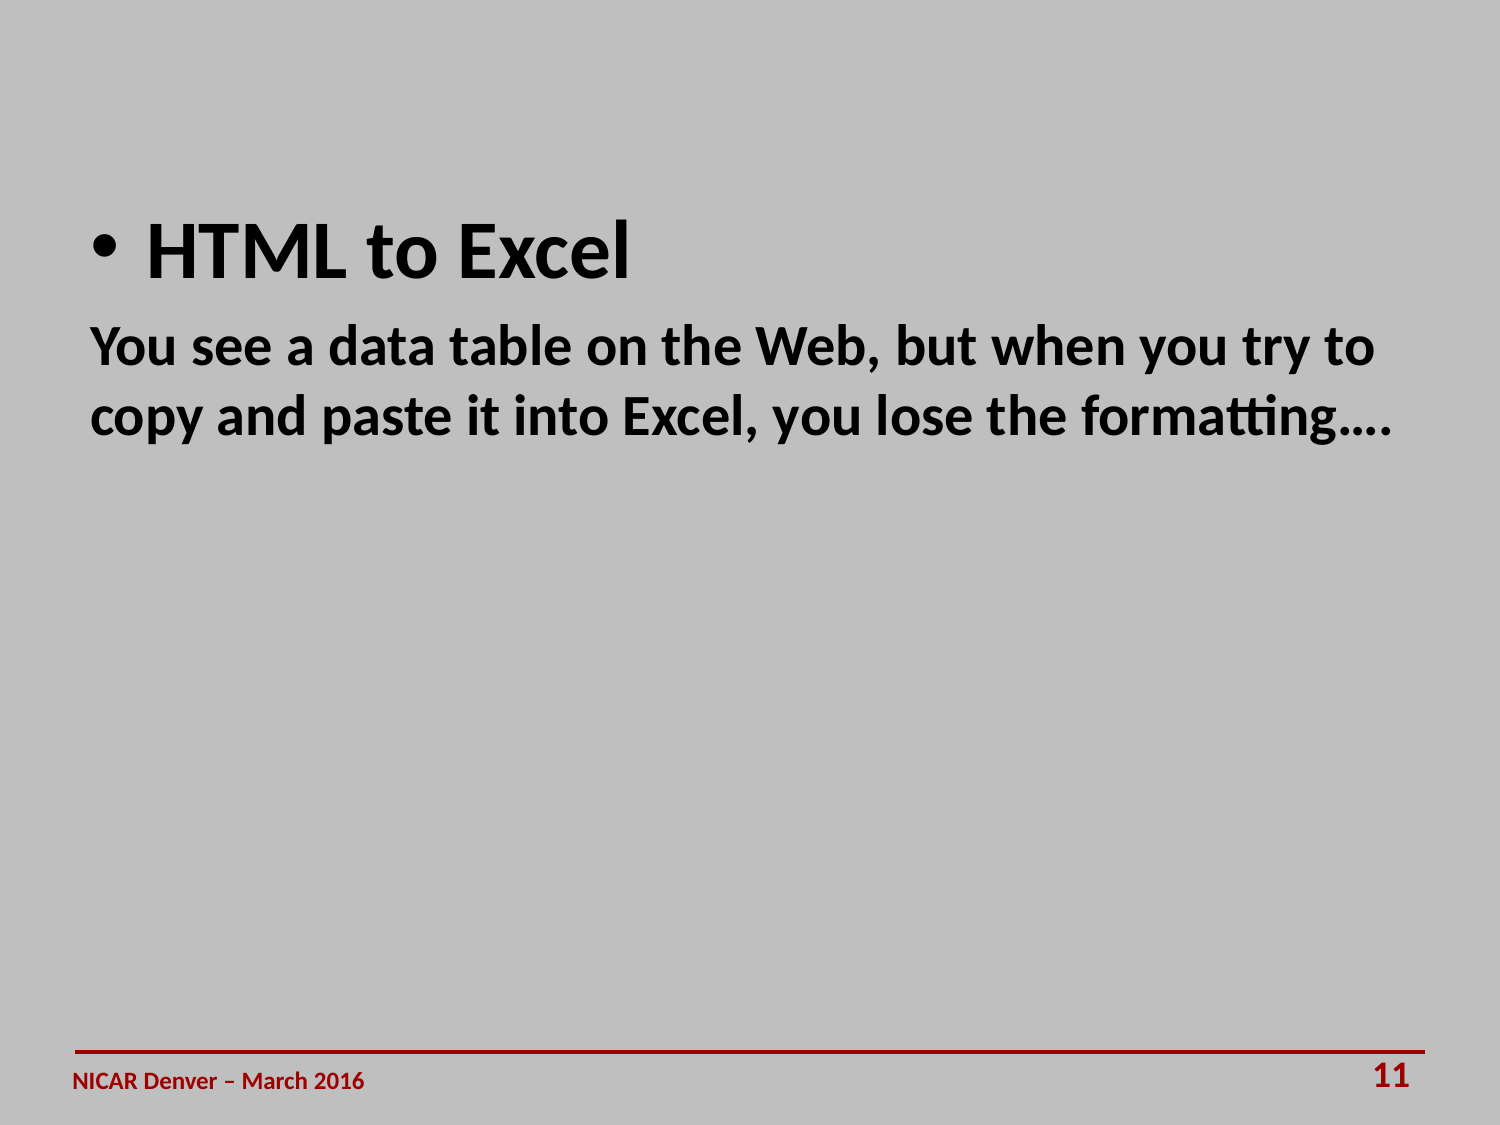

#
HTML to Excel
You see a data table on the Web, but when you try to copy and paste it into Excel, you lose the formatting….
11
NICAR Denver – March 2016